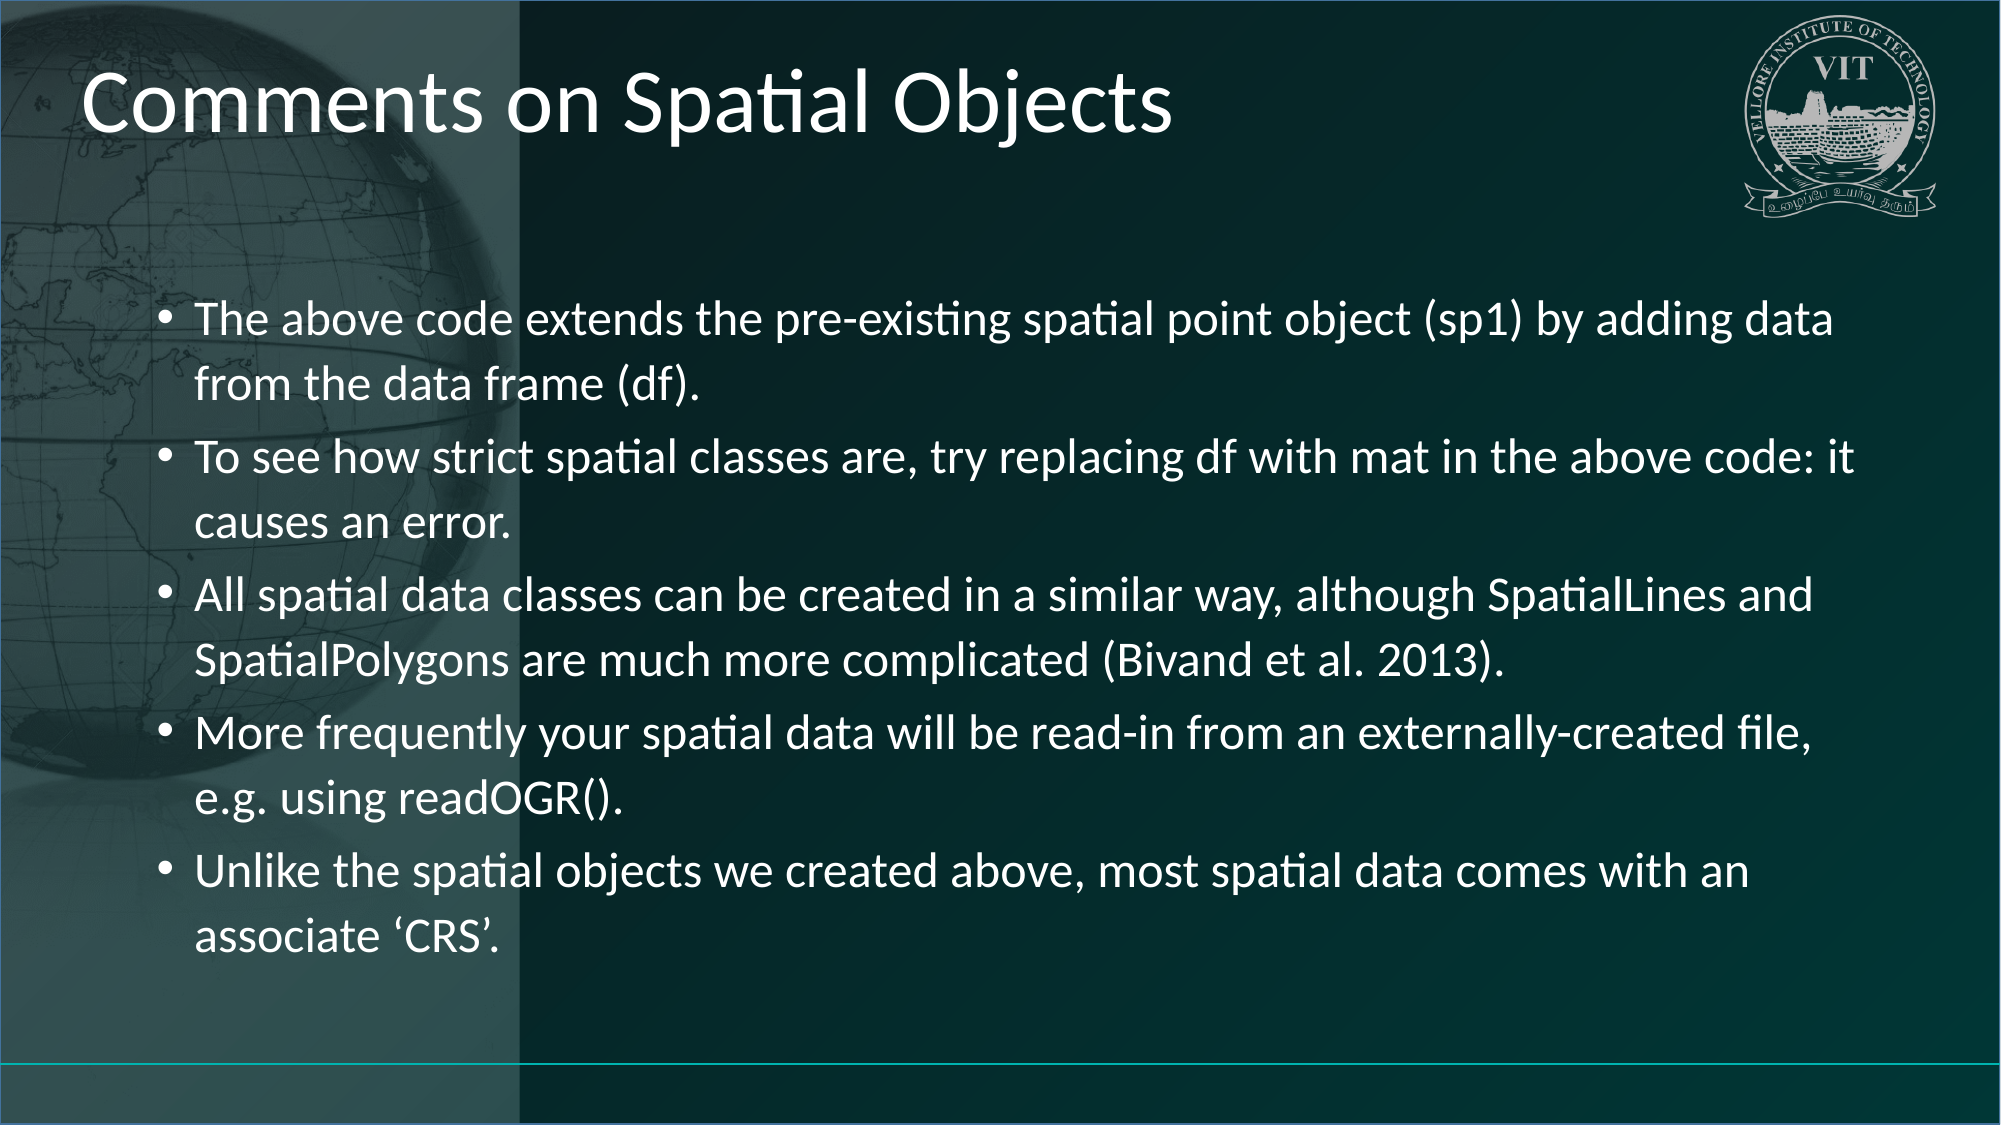

# Comments on Spatial Objects
The above code extends the pre-existing spatial point object (sp1) by adding data from the data frame (df).
To see how strict spatial classes are, try replacing df with mat in the above code: it causes an error.
All spatial data classes can be created in a similar way, although SpatialLines and SpatialPolygons are much more complicated (Bivand et al. 2013).
More frequently your spatial data will be read-in from an externally-created file, e.g. using readOGR().
Unlike the spatial objects we created above, most spatial data comes with an associate ‘CRS’.